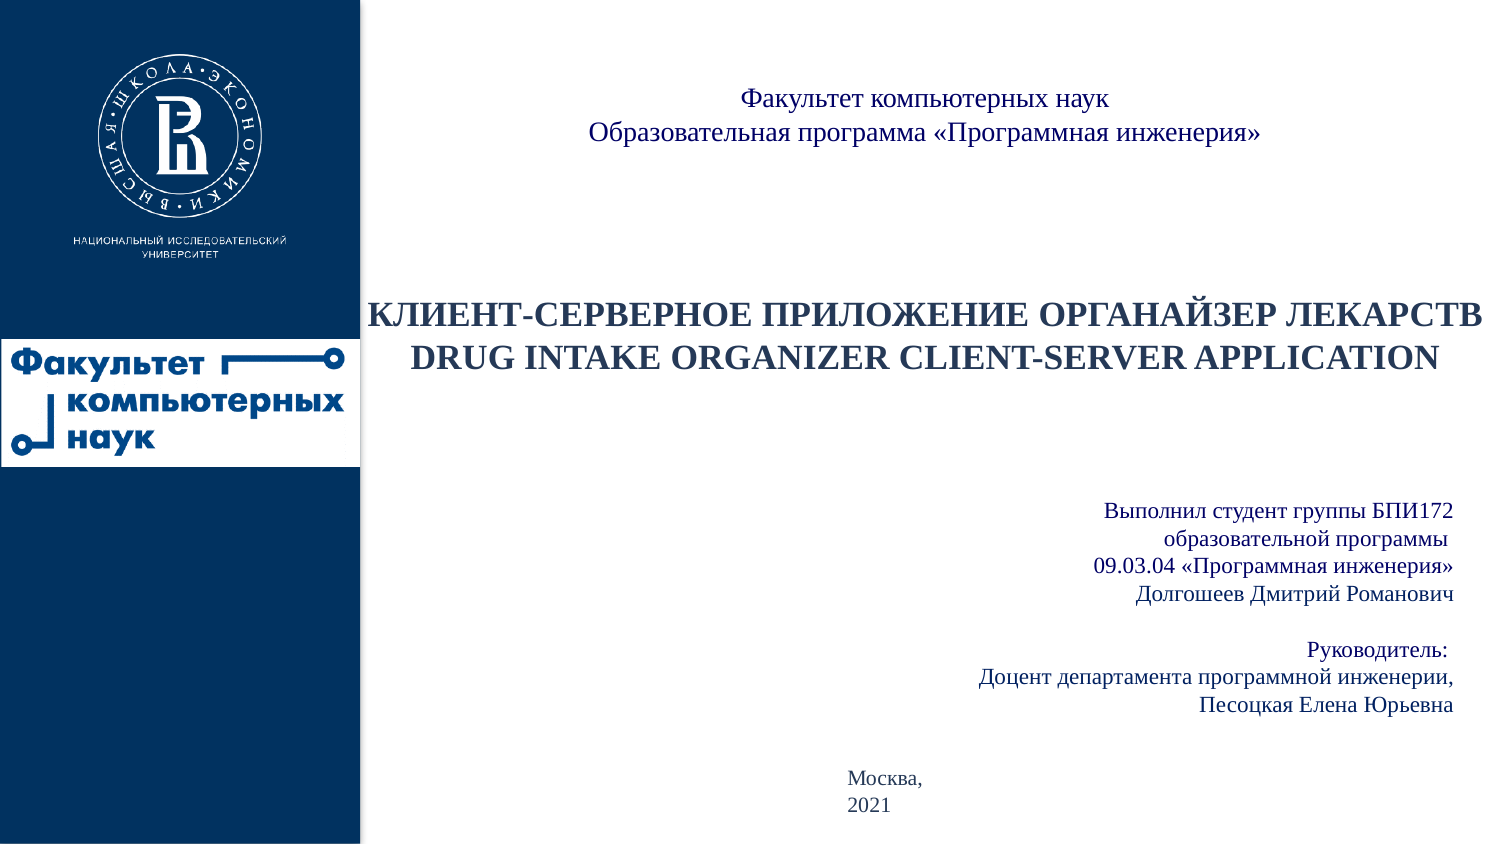

Факультет компьютерных наук
Образовательная программа «Программная инженерия»

Клиент-серверное приложение органайзер лекарств
Drug Intake Organizer Client-Server Application

Выполнил студент группы БПИ172
образовательной программы
09.03.04 «Программная инженерия»
Долгошеев Дмитрий Романович

Руководитель:
Доцент департамента программной инженерии,
Песоцкая Елена Юрьевна
Москва, 2021